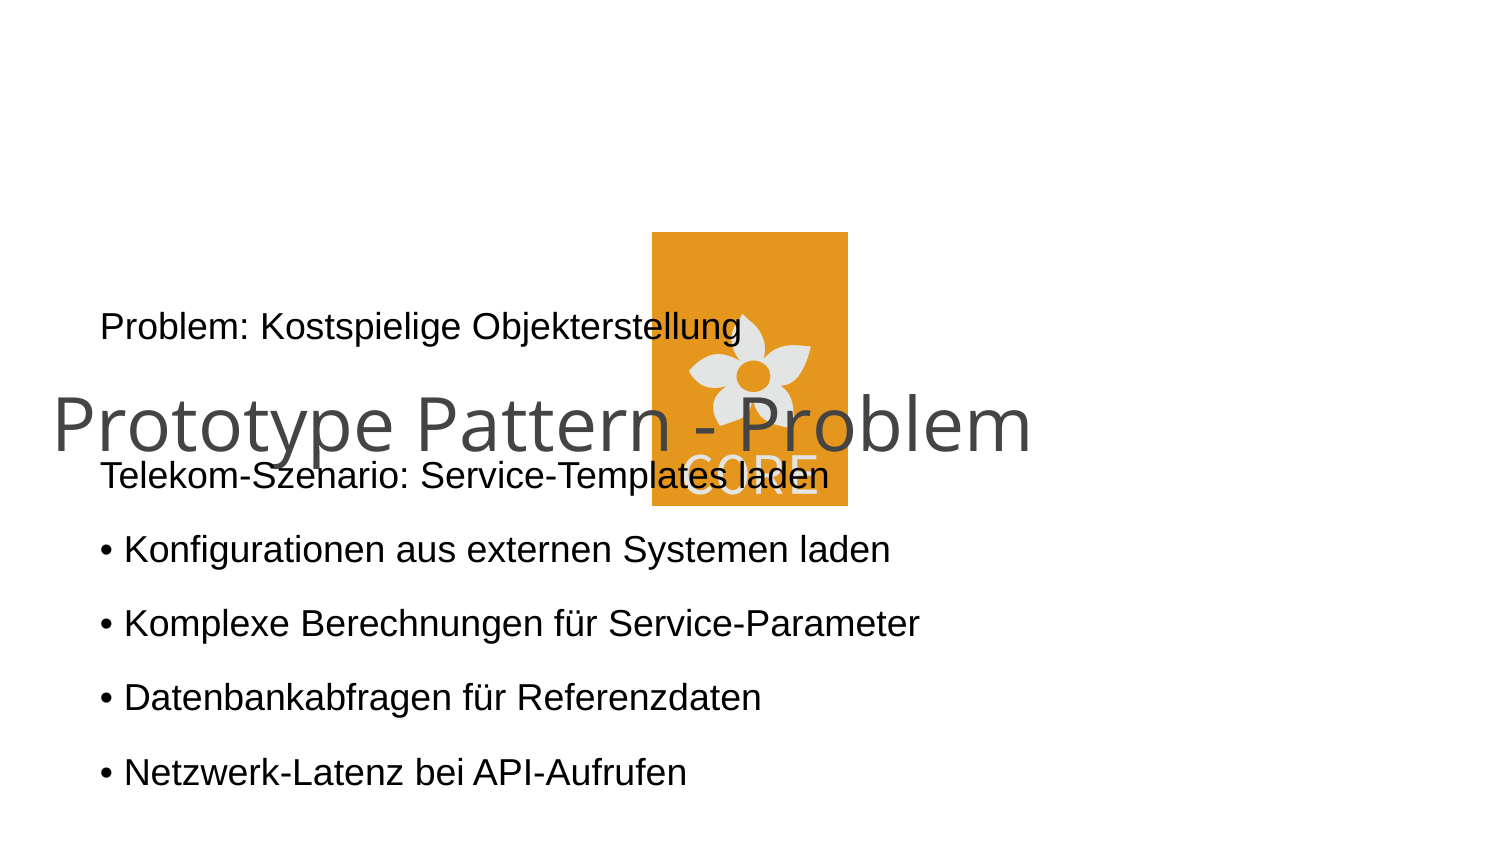

# Prototype Pattern - Problem

Problem: Kostspielige Objekterstellung

Telekom-Szenario: Service-Templates laden
• Konfigurationen aus externen Systemen laden
• Komplexe Berechnungen für Service-Parameter
• Datenbankabfragen für Referenzdaten
• Netzwerk-Latenz bei API-Aufrufen

Traditionelle Lösung: Jedes Mal neu erstellen
• Performance-Problem bei häufiger Nutzung
• Redundante externe Aufrufe
• Ressourcenverschwendung